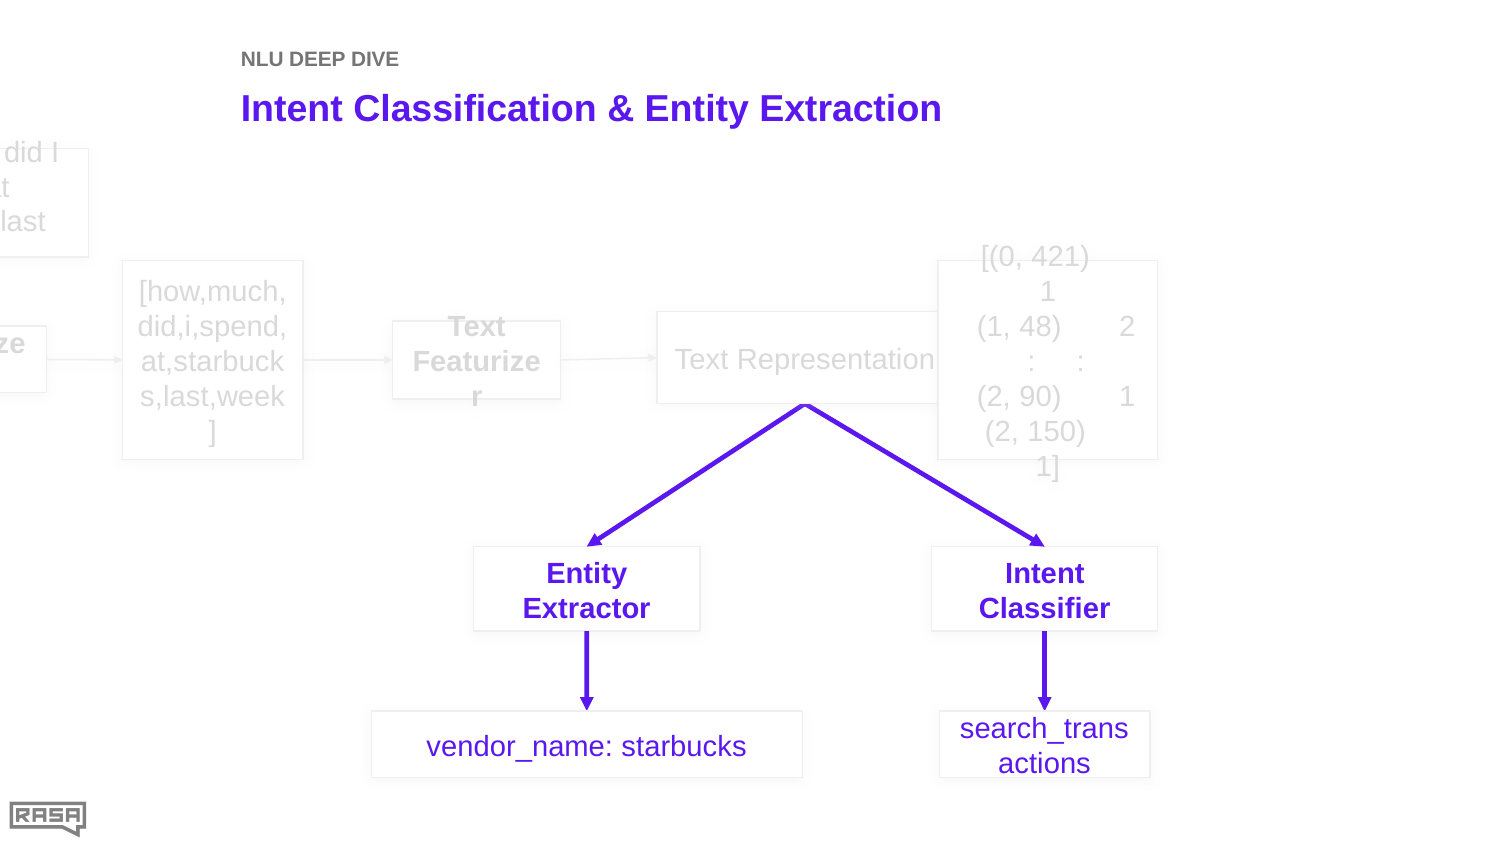

NLU DEEP DIVE
# Intent Classification & Entity Extraction
“How much did I spend at Starbucks last week?”
  [(0, 421)      1
  (1, 48)       2
  :     :
  (2, 90)       1
  (2, 150)      1]
[how,much,did,i,spend,at,starbucks,last,week]
Text Representation
Text Featurizer
Tokenizer
Entity Extractor
Intent Classifier
vendor_name: starbucks
search_transactions